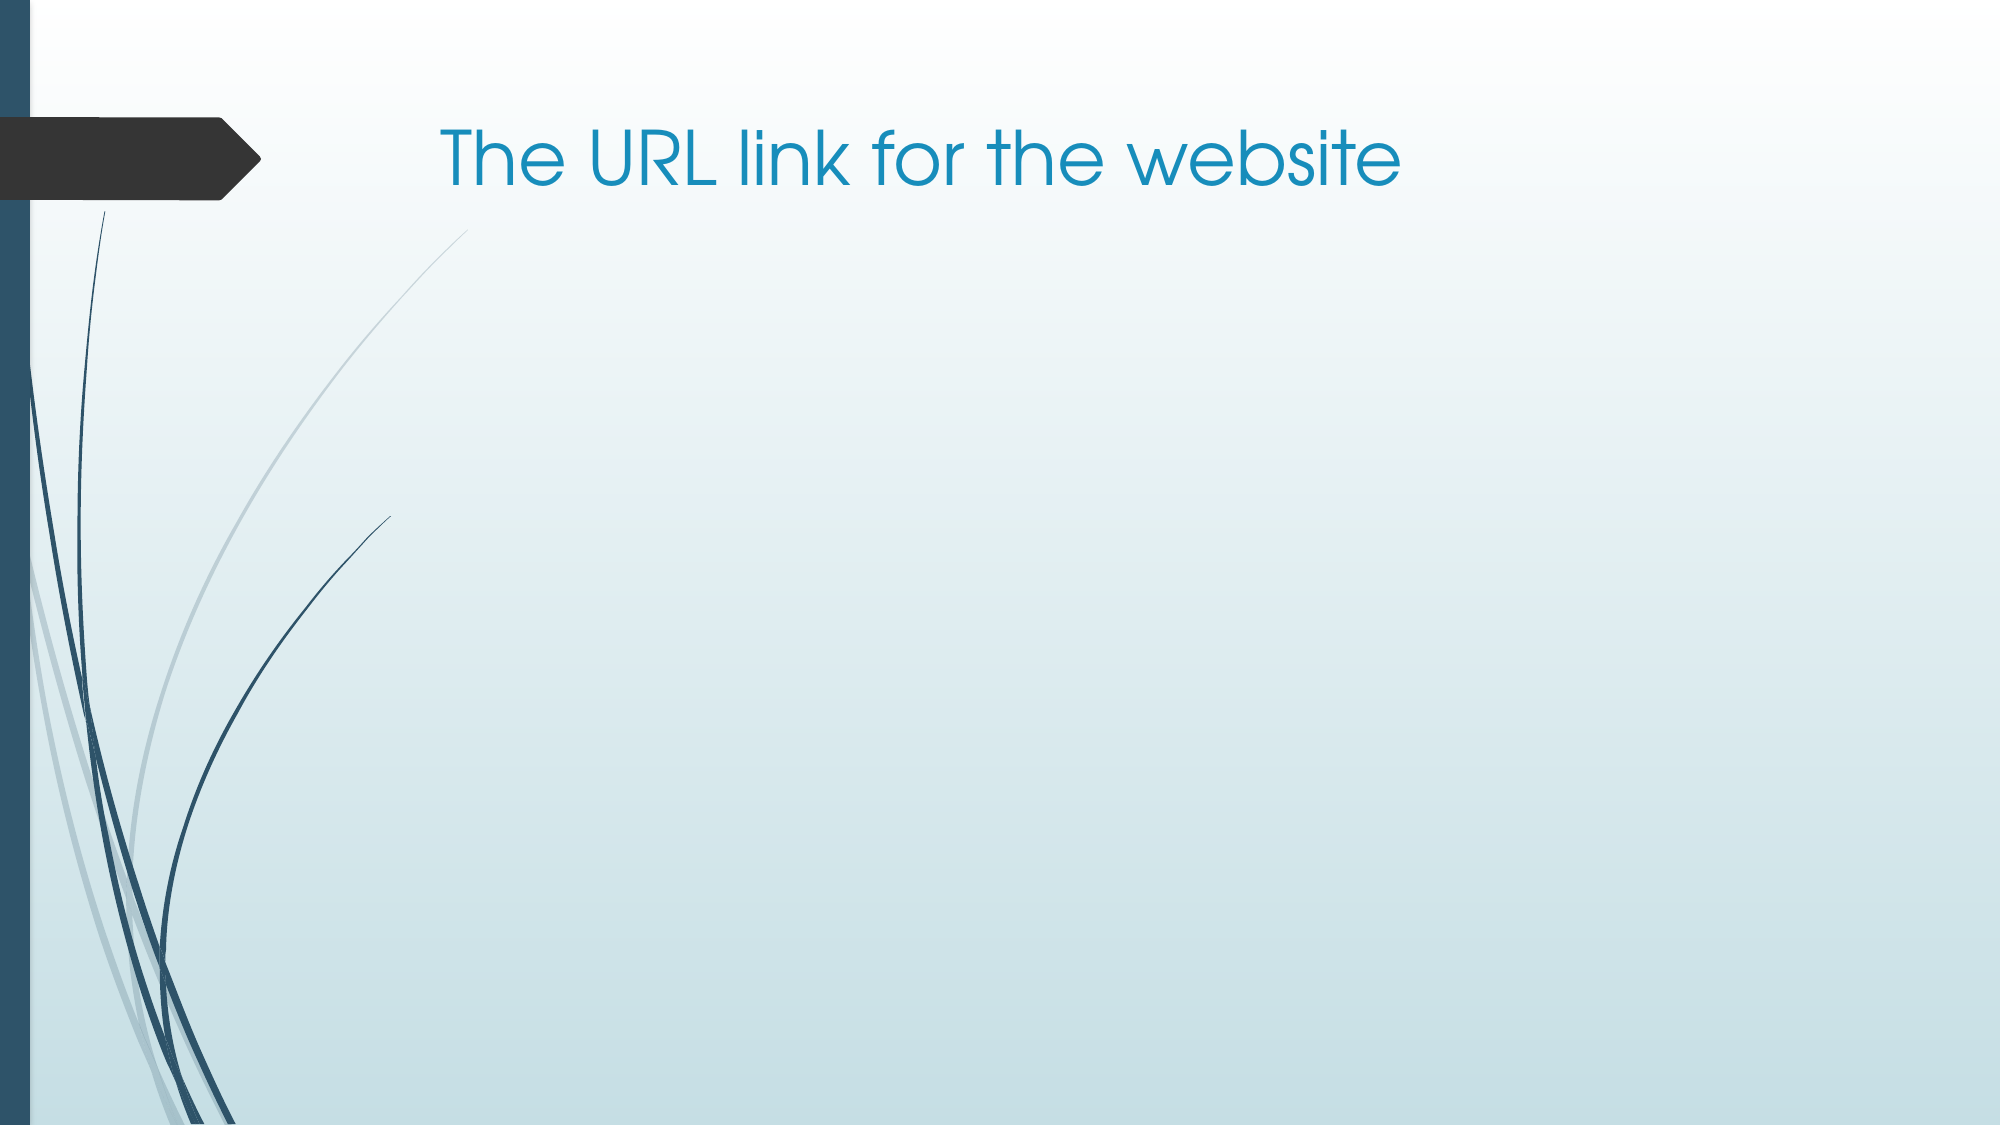

# The URL link for the website